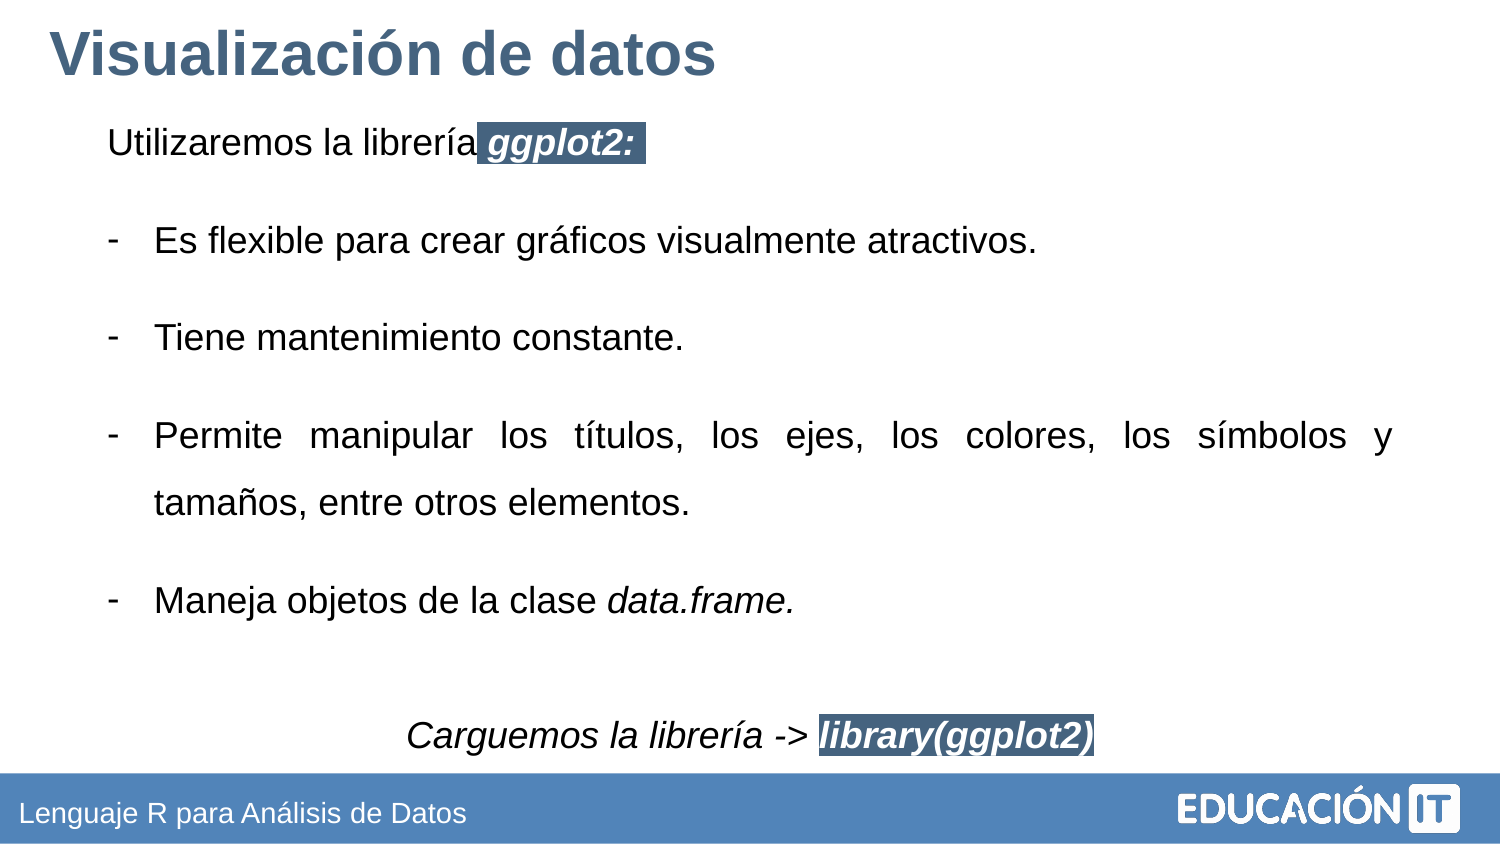

Visualización de datos
Utilizaremos la librería ggplot2:

Es flexible para crear gráficos visualmente atractivos.

Tiene mantenimiento constante.

Permite manipular los títulos, los ejes, los colores, los símbolos y tamaños, entre otros elementos.

Maneja objetos de la clase data.frame.

Carguemos la librería -> library(ggplot2)